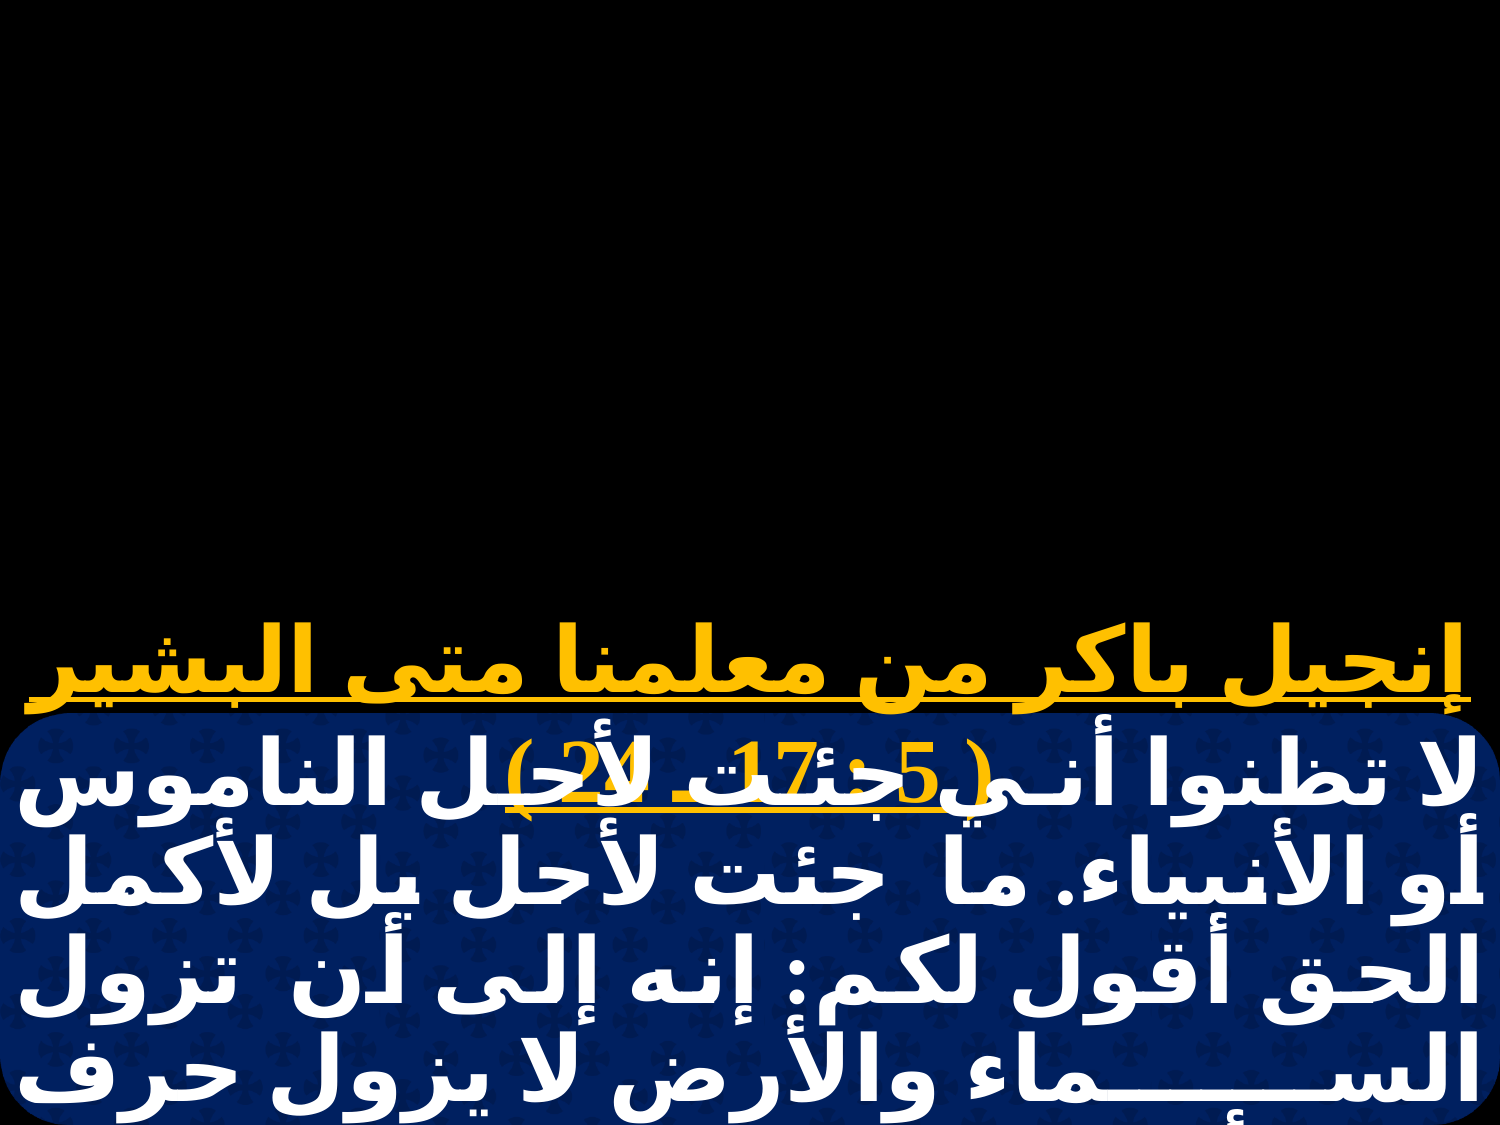

إنجيل باكر من معلمنا متى البشير ( 5 : 17 ـ 24 )
لا تظنوا أني جئت لأحل الناموس أو الأنبياء. ما  جئت لأحل بل لأكمل الحق أقول لكم: إنه إلى أن  تزول السماء والأرض لا يزول حرف واحد أو نقطة  واحدة من الناموس حتى يكون الكل. فكل من يحل